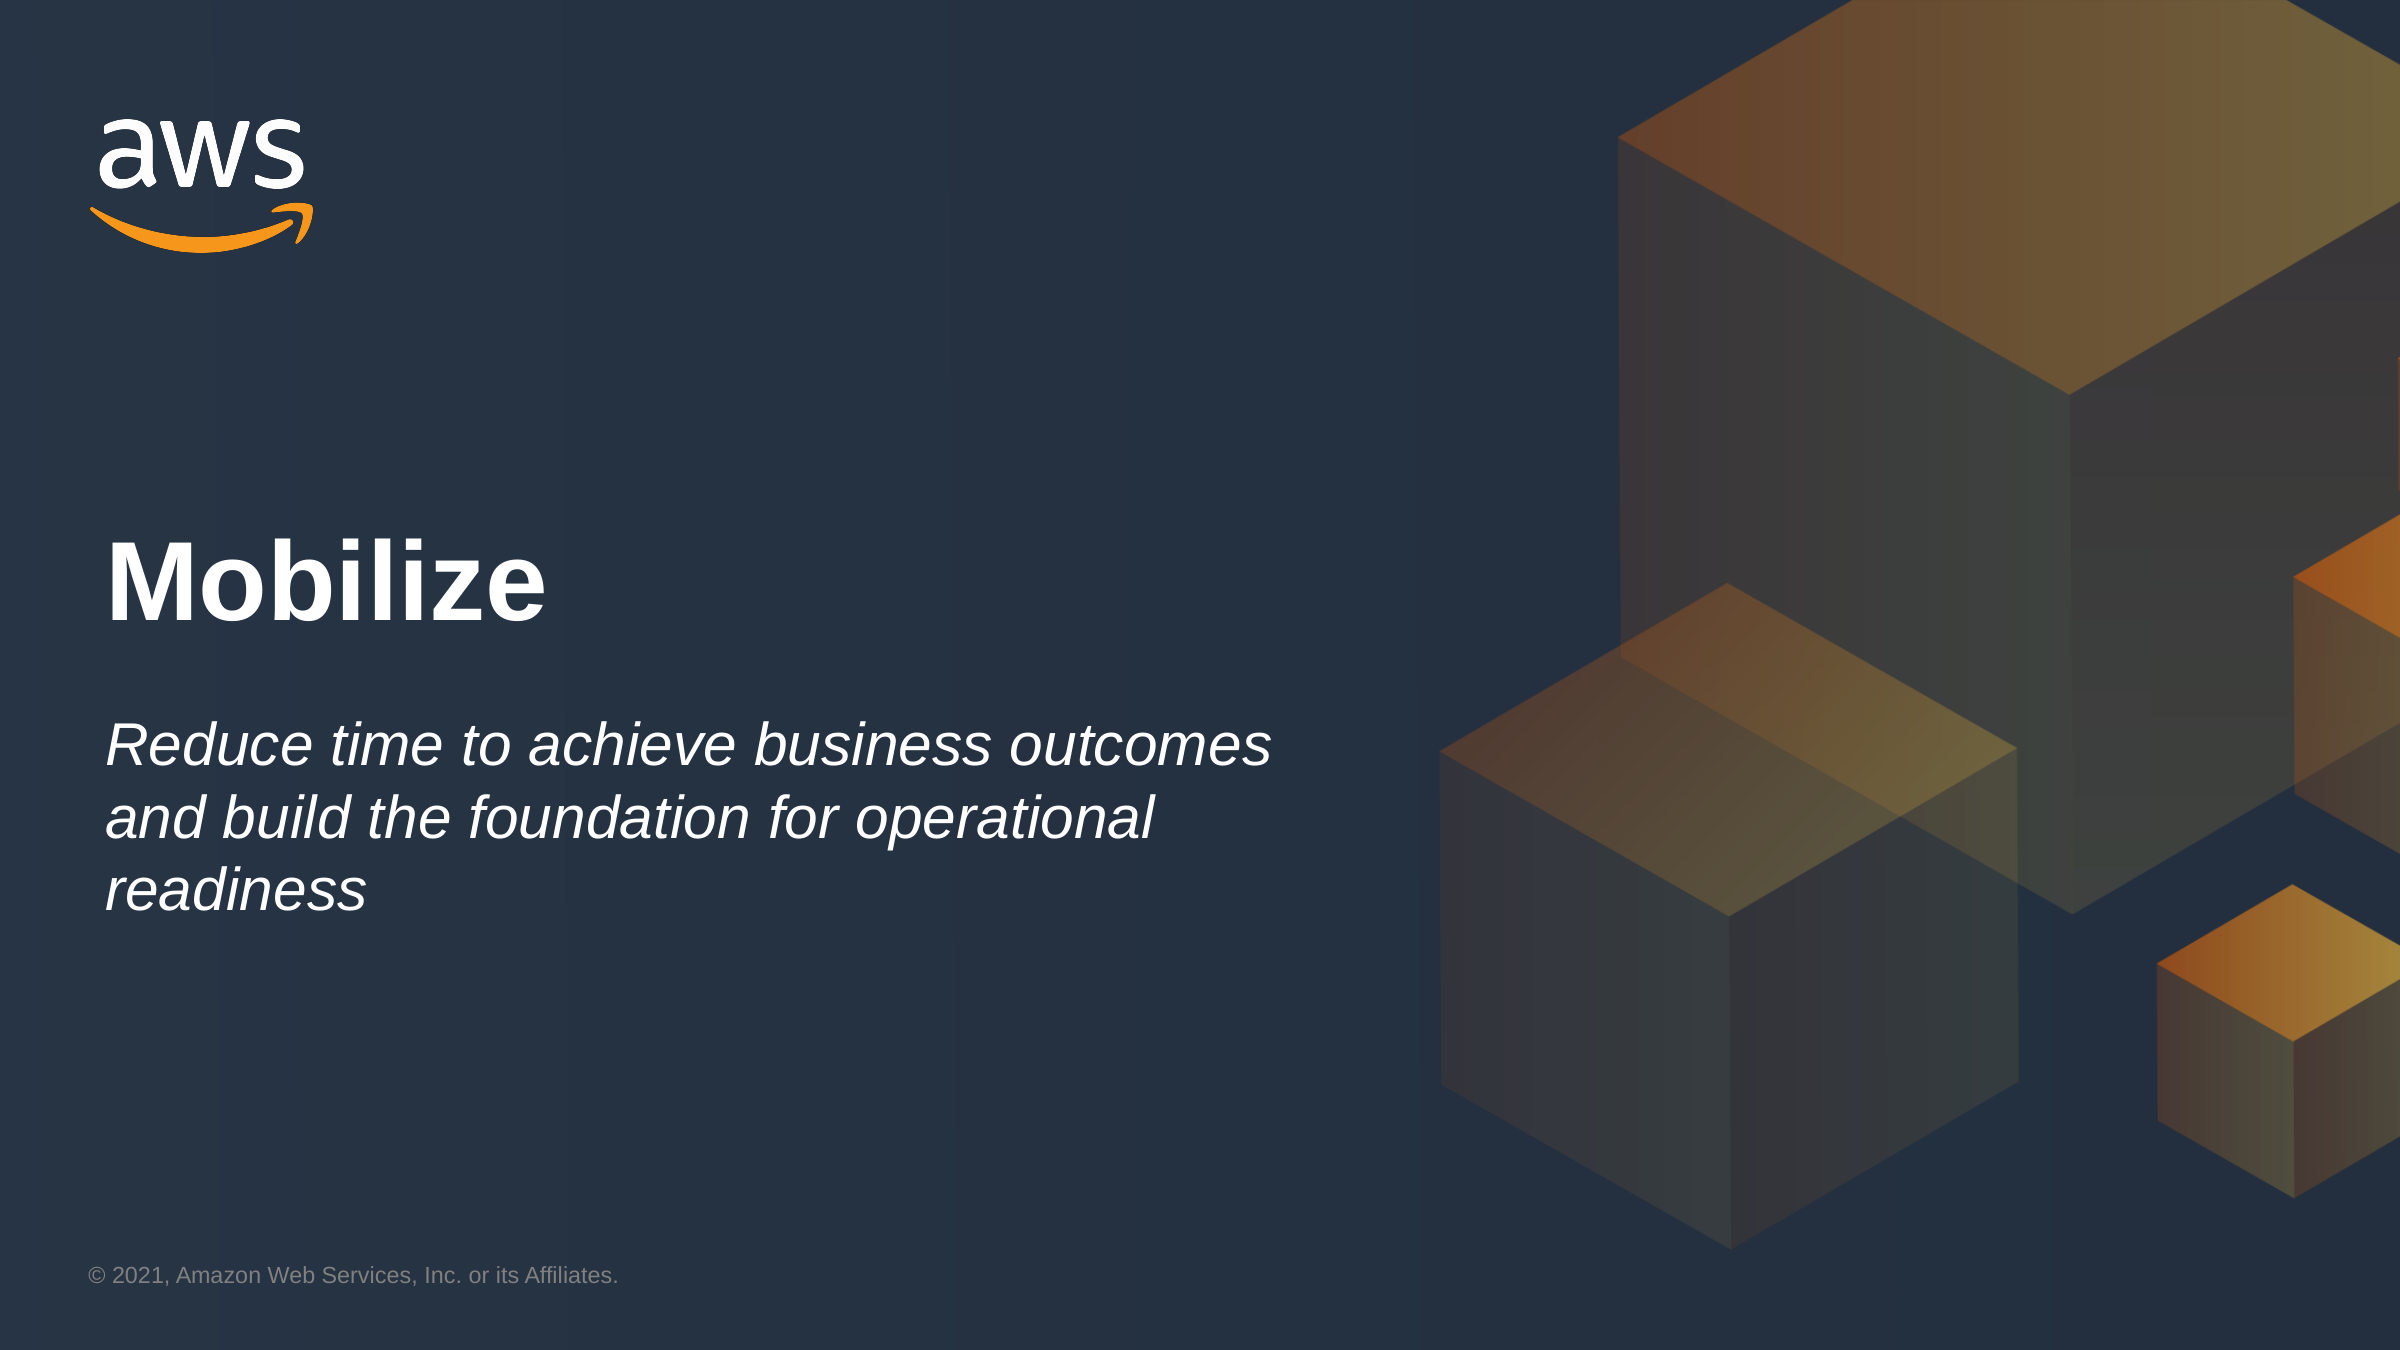

Mobilize
Reduce time to achieve business outcomes and build the foundation for operational readiness